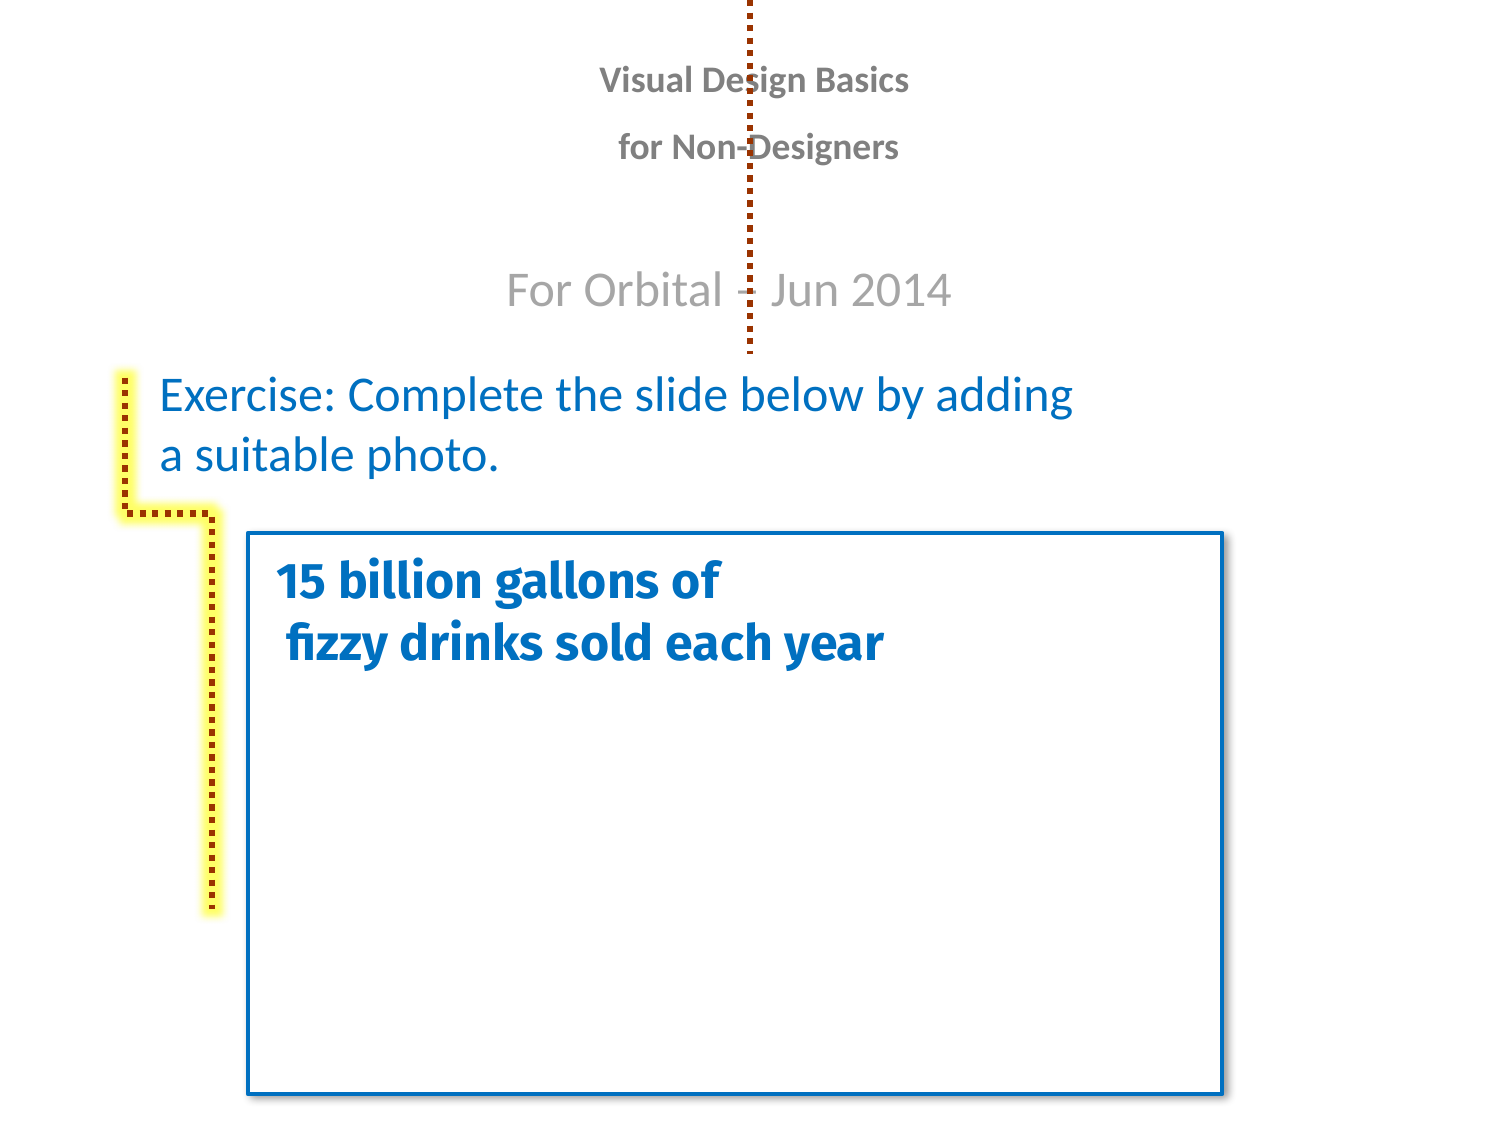

# Visual Design Basics for Non-Designers
For Orbital – Jun 2014
Exercise: Complete the slide below by adding
a suitable photo.

 15 billion gallons of
  fizzy drinks sold each year